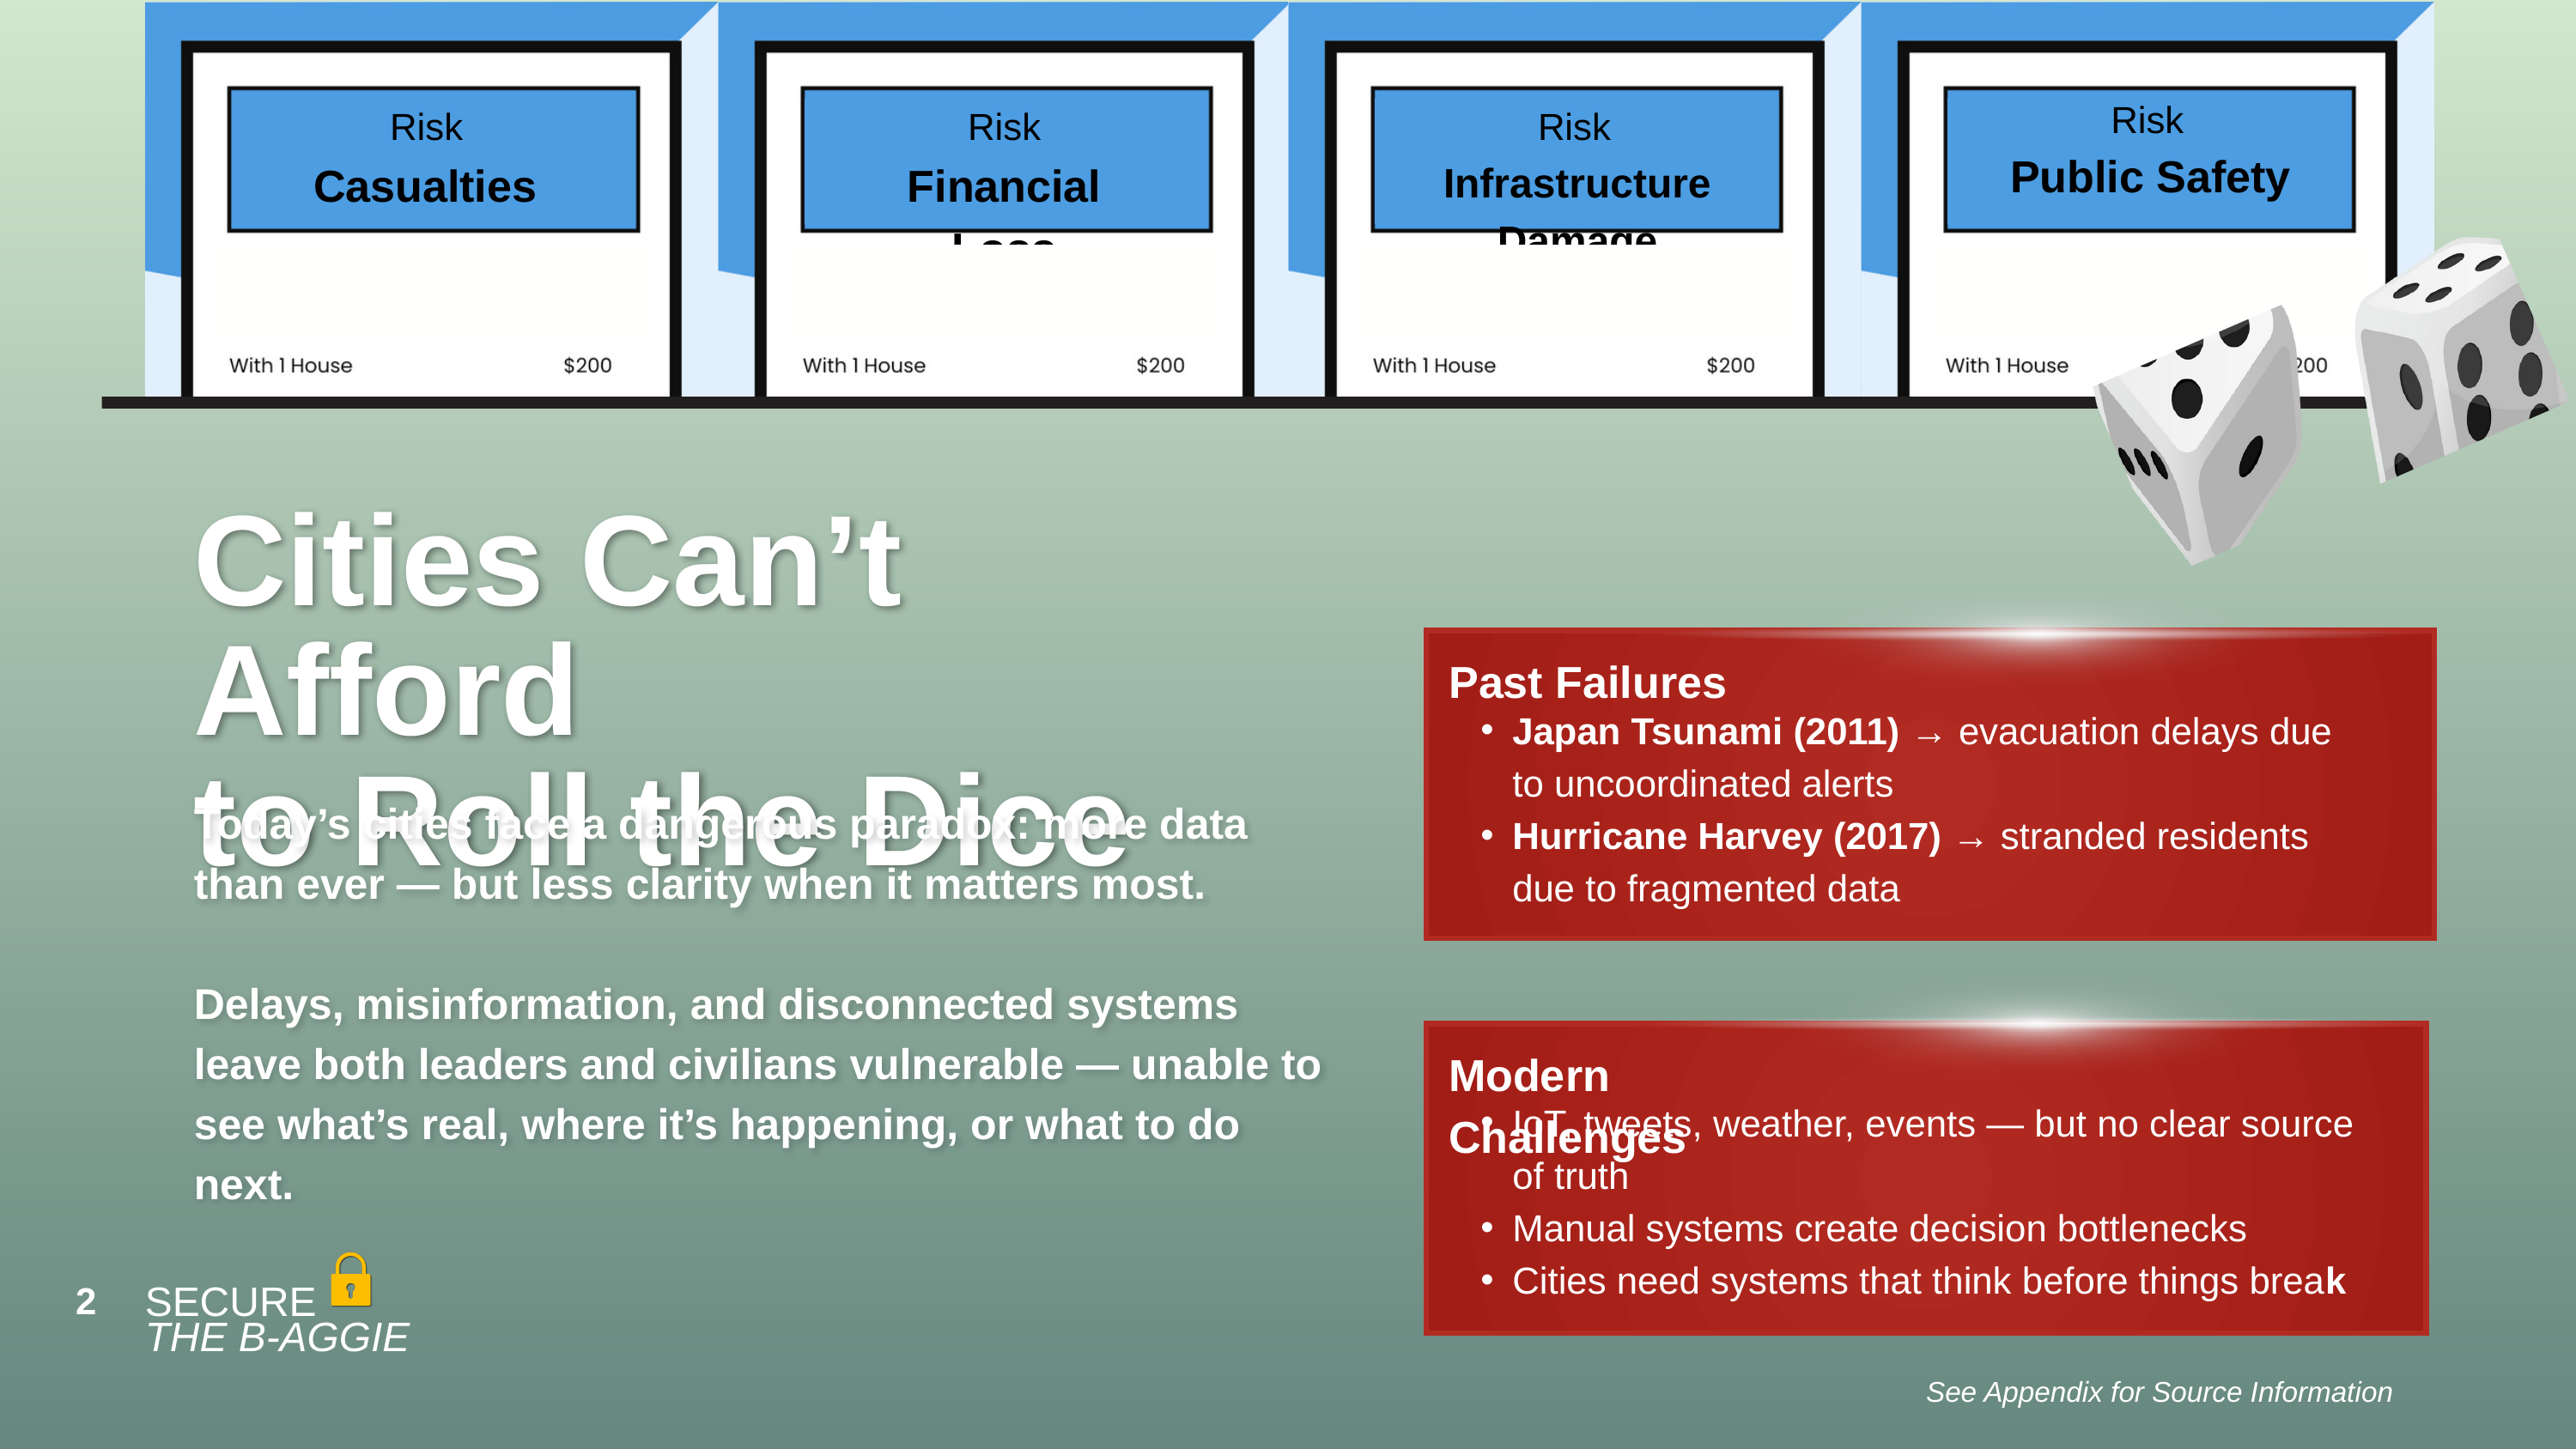

Risk
Risk
Risk
Risk

Public Safety
Casualties
Financial Loss
Infrastructure Damage

Cities Can’t Afford
to Roll the Dice

Past Failures
Japan Tsunami (2011) → evacuation delays due to uncoordinated alerts
Hurricane Harvey (2017) → stranded residents due to fragmented data
Today’s cities face a dangerous paradox: more data than ever — but less clarity when it matters most.

Delays, misinformation, and disconnected systems leave both leaders and civilians vulnerable — unable to see what’s real, where it’s happening, or what to do next.

Modern Challenges
IoT, tweets, weather, events — but no clear source of truth
Manual systems create decision bottlenecks
Cities need systems that think before things break

SECURE
THE B-AGGIE
2
See Appendix for Source Information